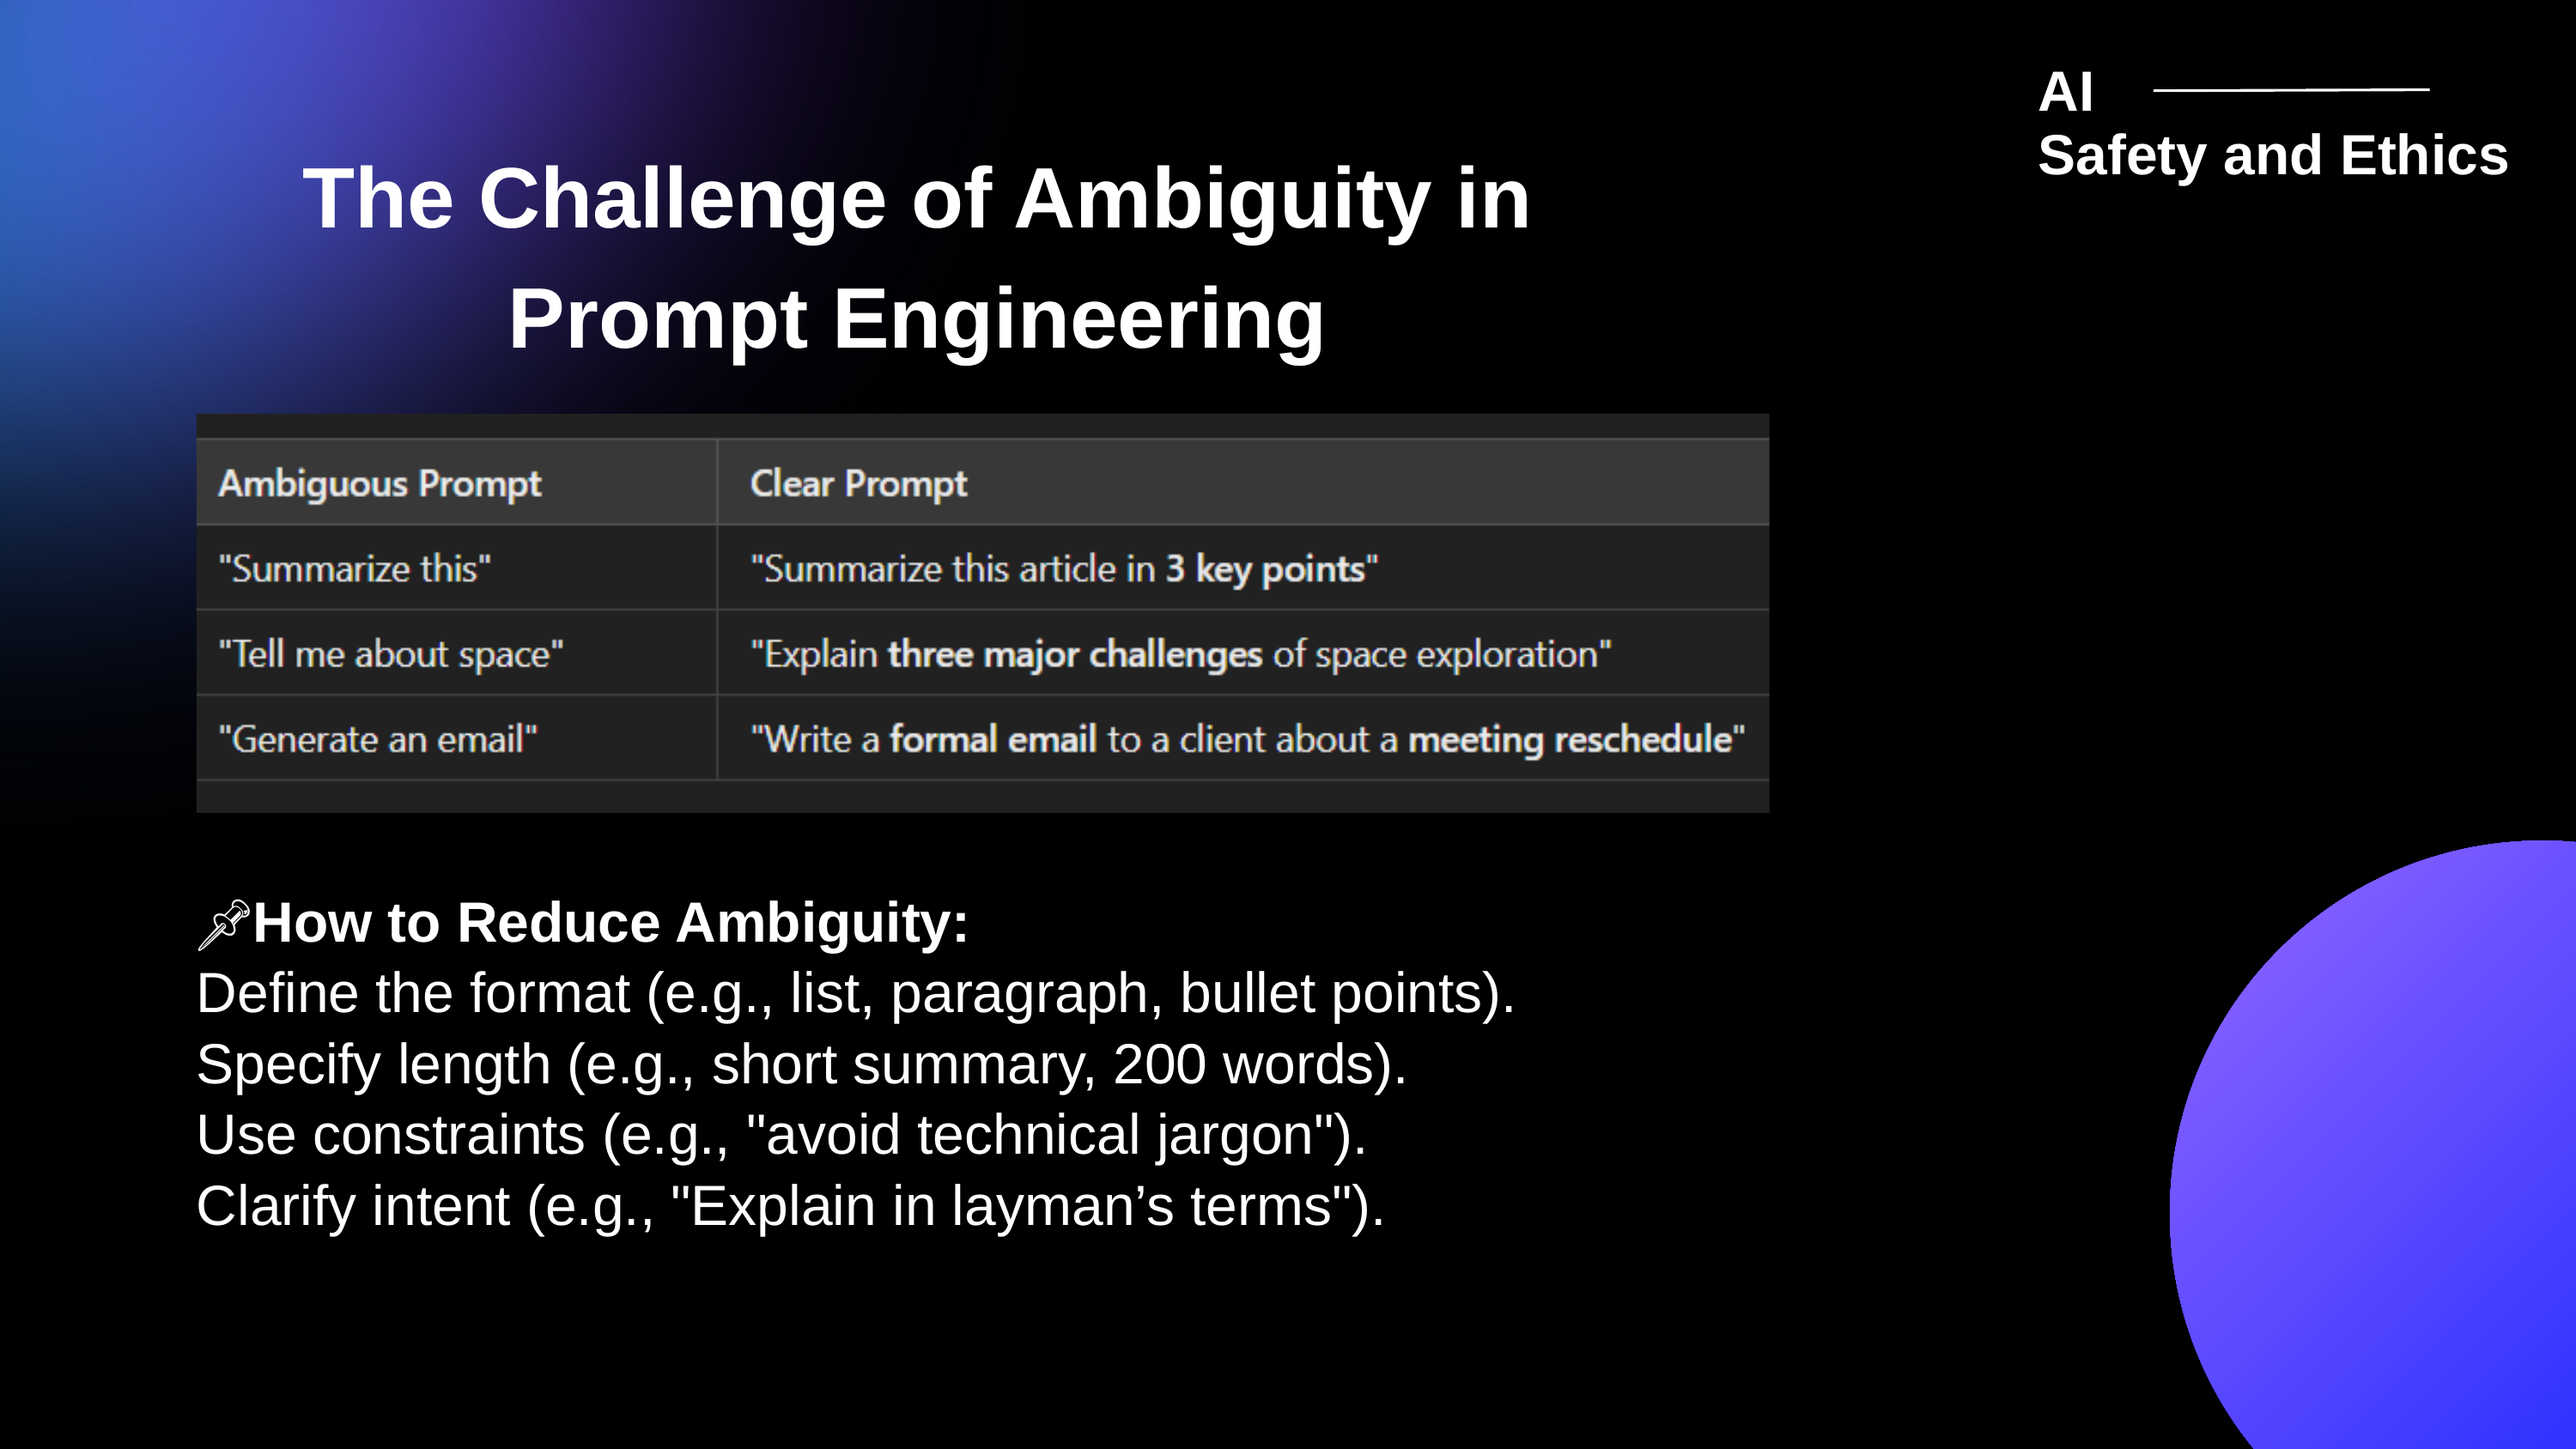

AI                      Safety and Ethics

The Challenge of Ambiguity in Prompt Engineering

📌How to Reduce Ambiguity:
Define the format (e.g., list, paragraph, bullet points).
Specify length (e.g., short summary, 200 words).
Use constraints (e.g., "avoid technical jargon").
Clarify intent (e.g., "Explain in layman’s terms").